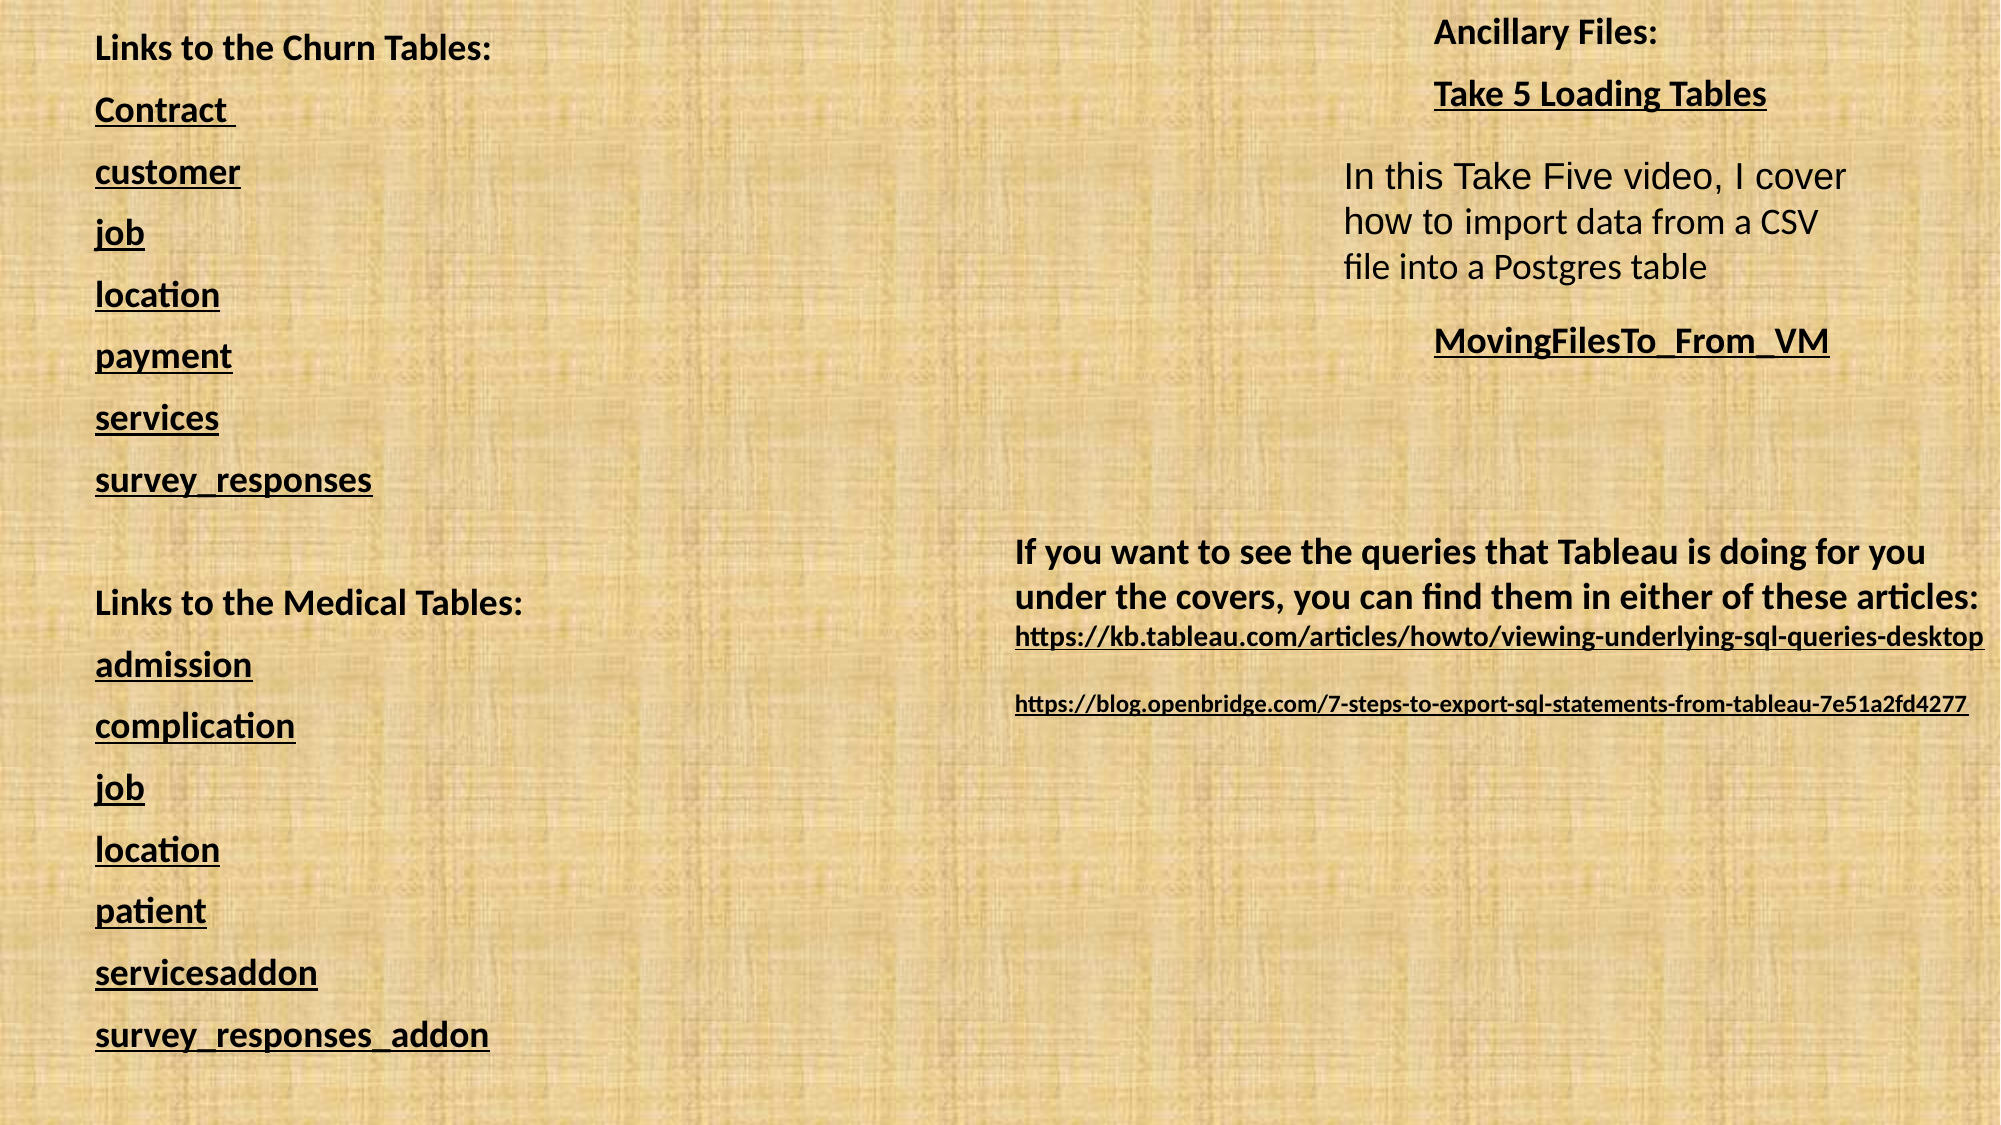

Ancillary Files:
Take 5 Loading Tables

MovingFilesTo_From_VM

Links to the Churn Tables:
Contract
customer
job
location
payment
services
survey_responses

Links to the Medical Tables:
admission
complication
job
location
patient
servicesaddon
survey_responses_addon

In this Take Five video, I cover how to import data from a CSV file into a Postgres table
If you want to see the queries that Tableau is doing for you
under the covers, you can find them in either of these articles:
https://kb.tableau.com/articles/howto/viewing-underlying-sql-queries-desktop

https://blog.openbridge.com/7-steps-to-export-sql-statements-from-tableau-7e51a2fd4277